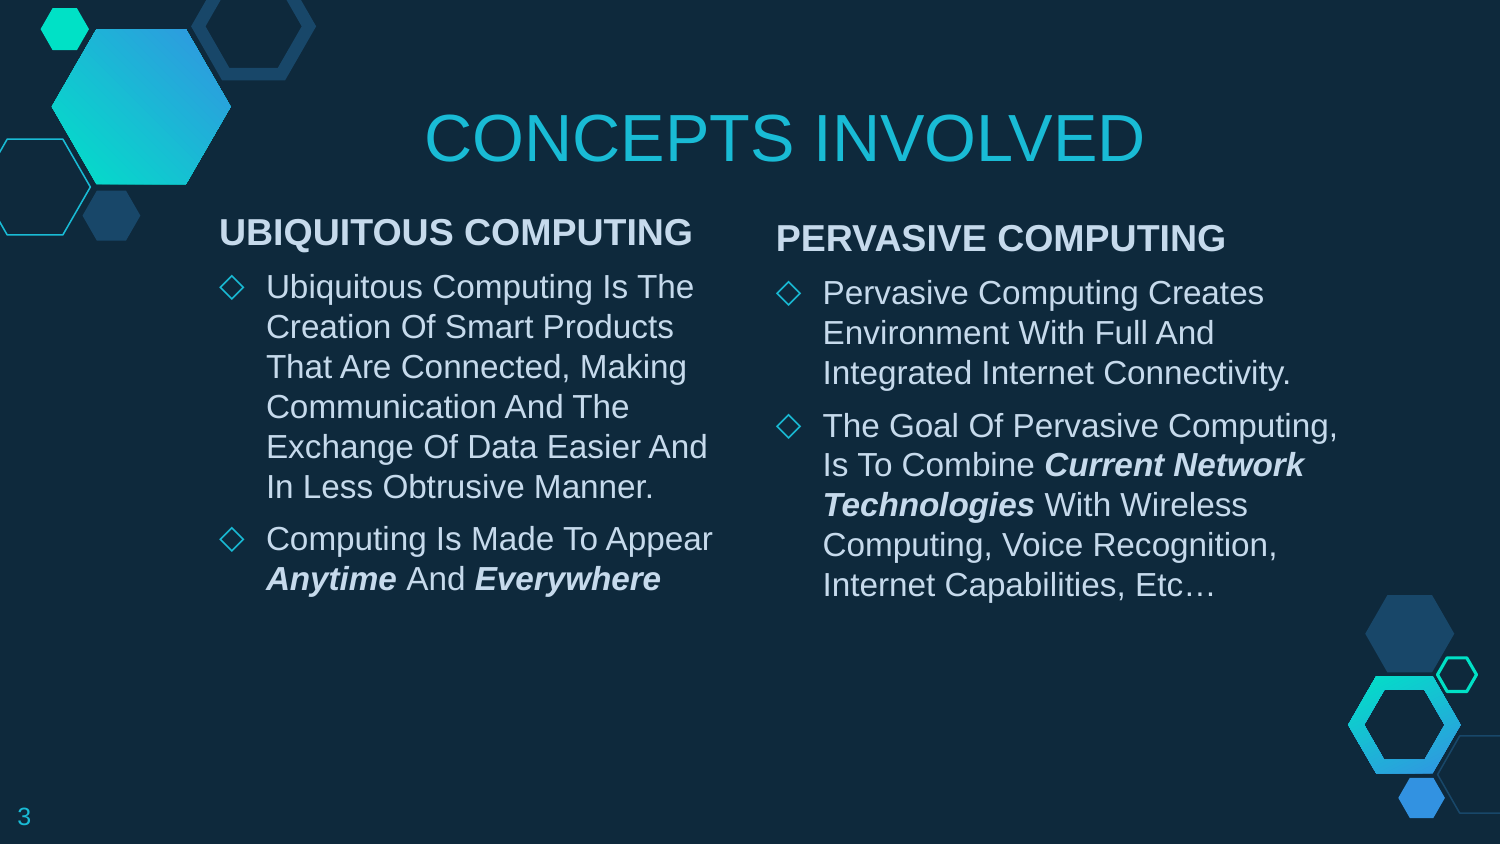

CONCEPTS INVOLVED
PERVASIVE COMPUTING
Pervasive Computing Creates Environment With Full And Integrated Internet Connectivity.
The Goal Of Pervasive Computing, Is To Combine Current Network Technologies With Wireless Computing, Voice Recognition, Internet Capabilities, Etc…
UBIQUITOUS COMPUTING
Ubiquitous Computing Is The Creation Of Smart Products That Are Connected, Making Communication And The Exchange Of Data Easier And In Less Obtrusive Manner.
Computing Is Made To Appear Anytime And Everywhere
3